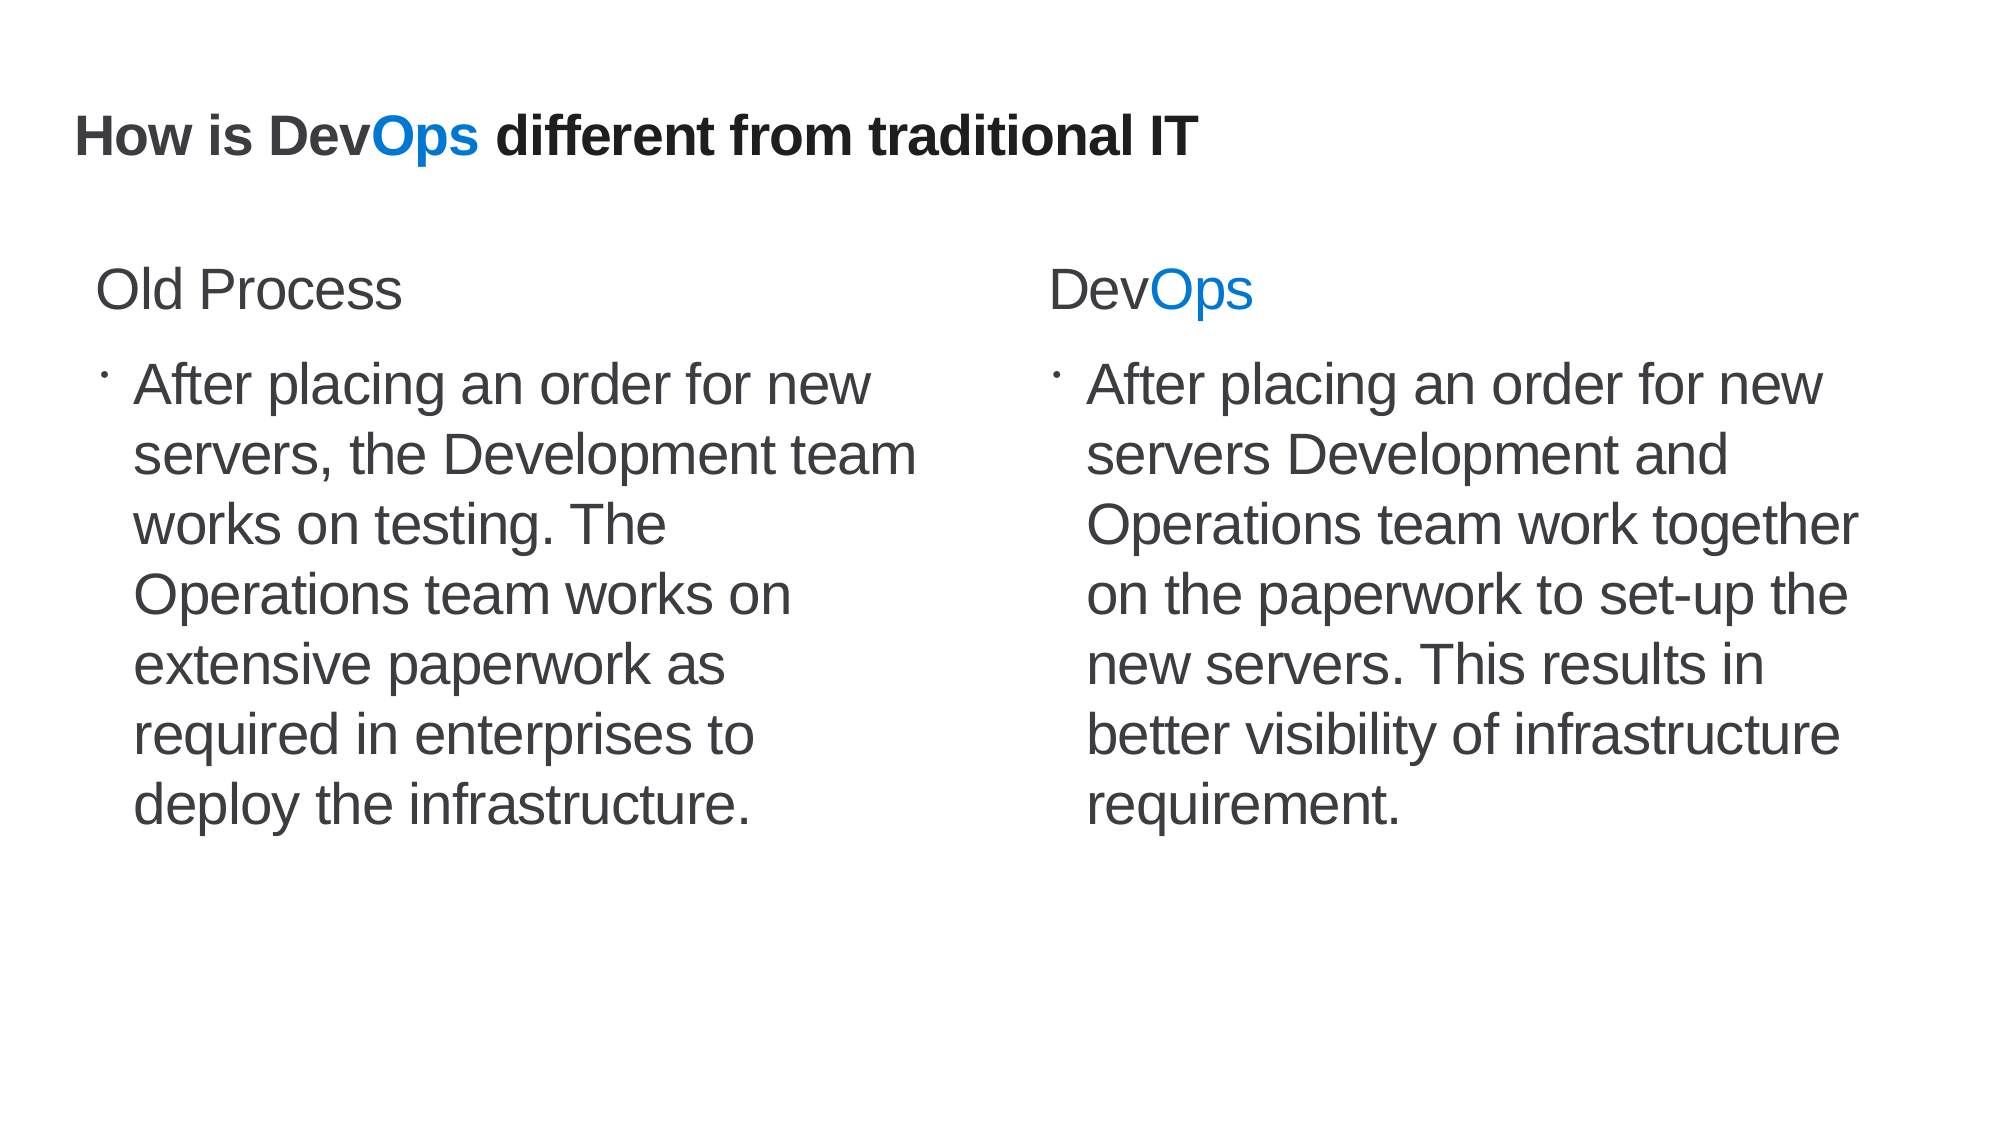

# How is DevOps different from traditional IT
Old Process
After placing an order for new servers, the Development team works on testing. The Operations team works on extensive paperwork as required in enterprises to deploy the infrastructure.
DevOps
After placing an order for new servers Development and Operations team work together on the paperwork to set-up the new servers. This results in better visibility of infrastructure requirement.